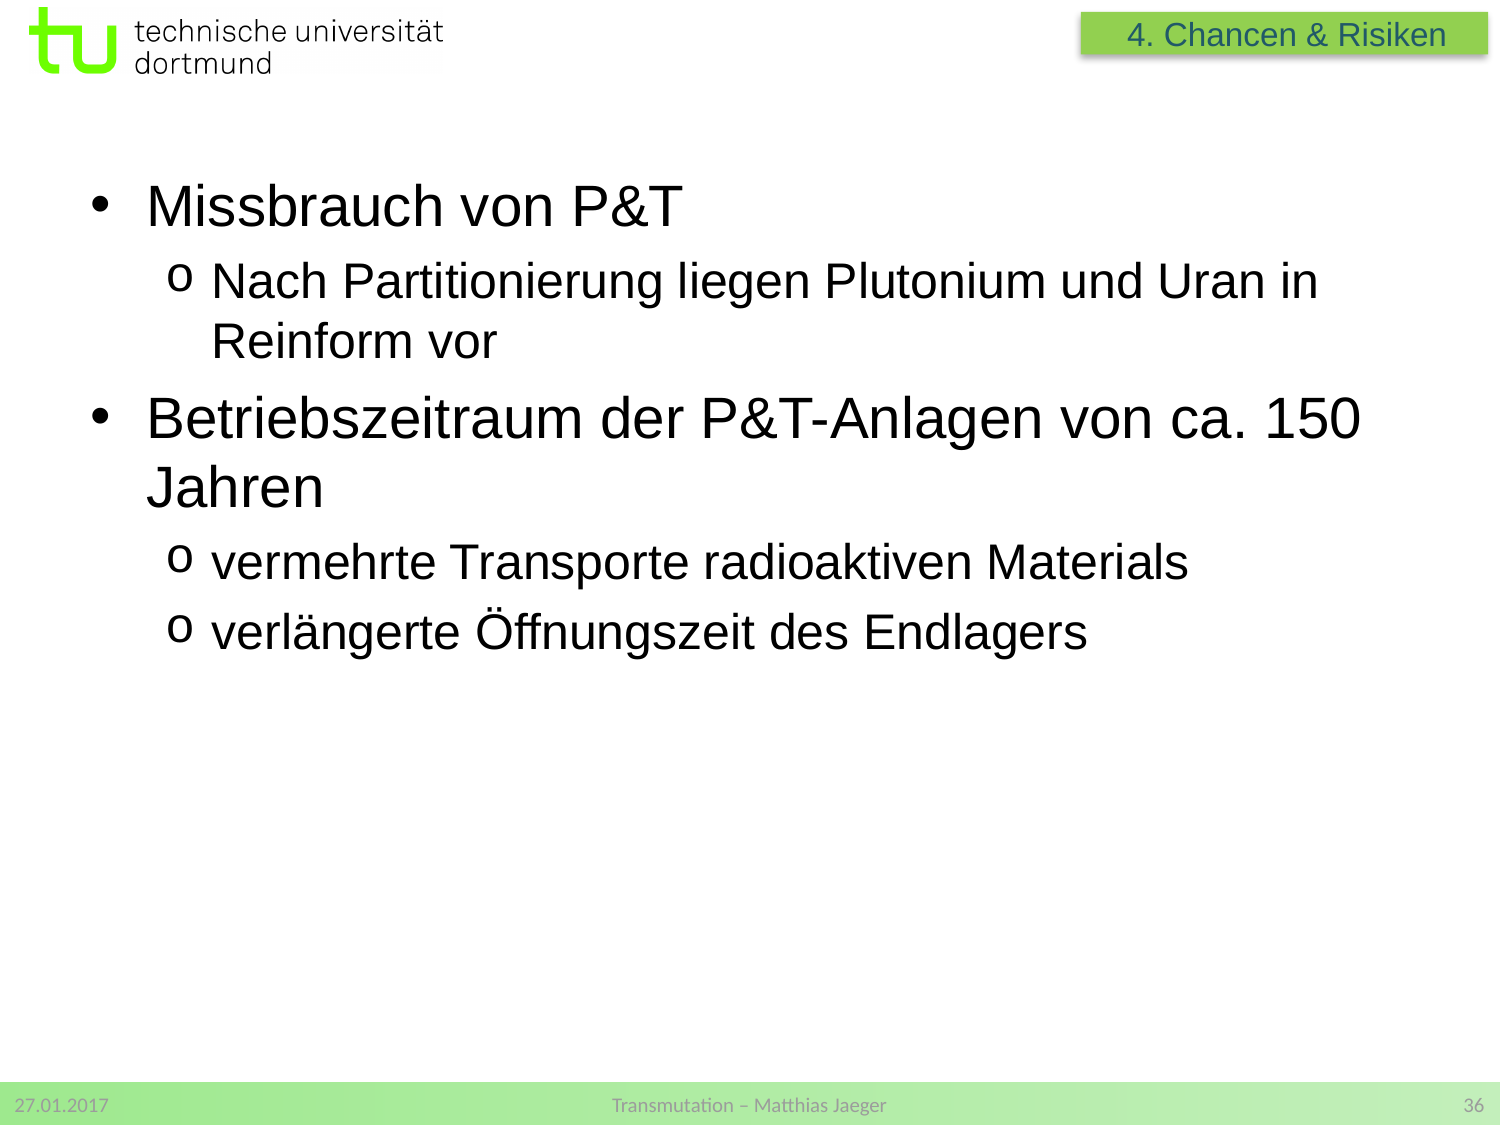

4. Chancen & Risiken

Missbrauch von P&T
Nach Partitionierung liegen Plutonium und Uran in Reinform vor
Betriebszeitraum der P&T-Anlagen von ca. 150 Jahren
vermehrte Transporte radioaktiven Materials
verlängerte Öffnungszeit des Endlagers

27.01.2017
Transmutation – Matthias Jaeger
36